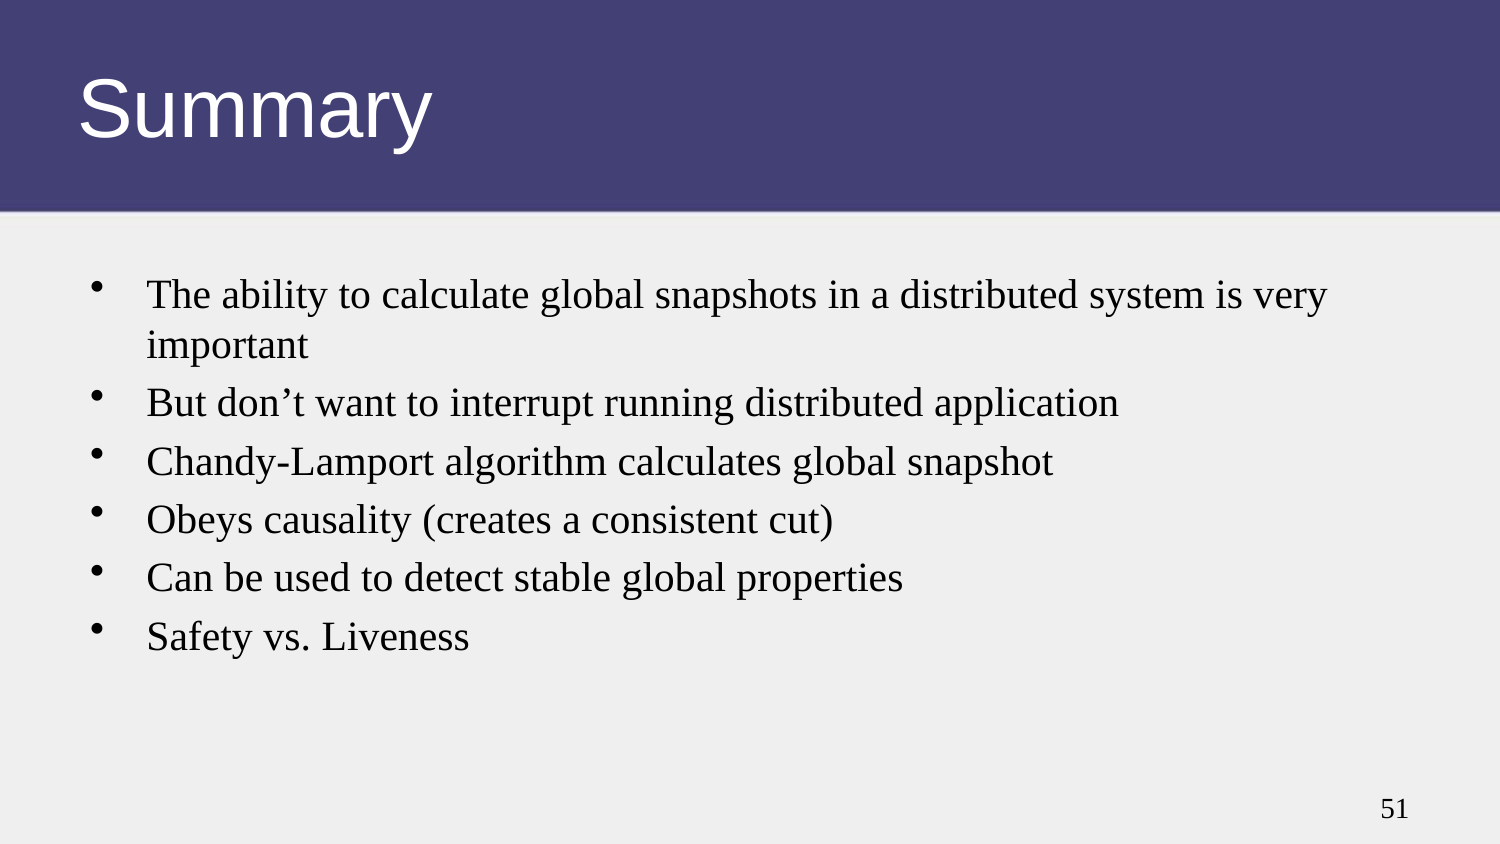

# Summary
The ability to calculate global snapshots in a distributed system is very important
But don’t want to interrupt running distributed application
Chandy-Lamport algorithm calculates global snapshot
Obeys causality (creates a consistent cut)
Can be used to detect stable global properties
Safety vs. Liveness
51